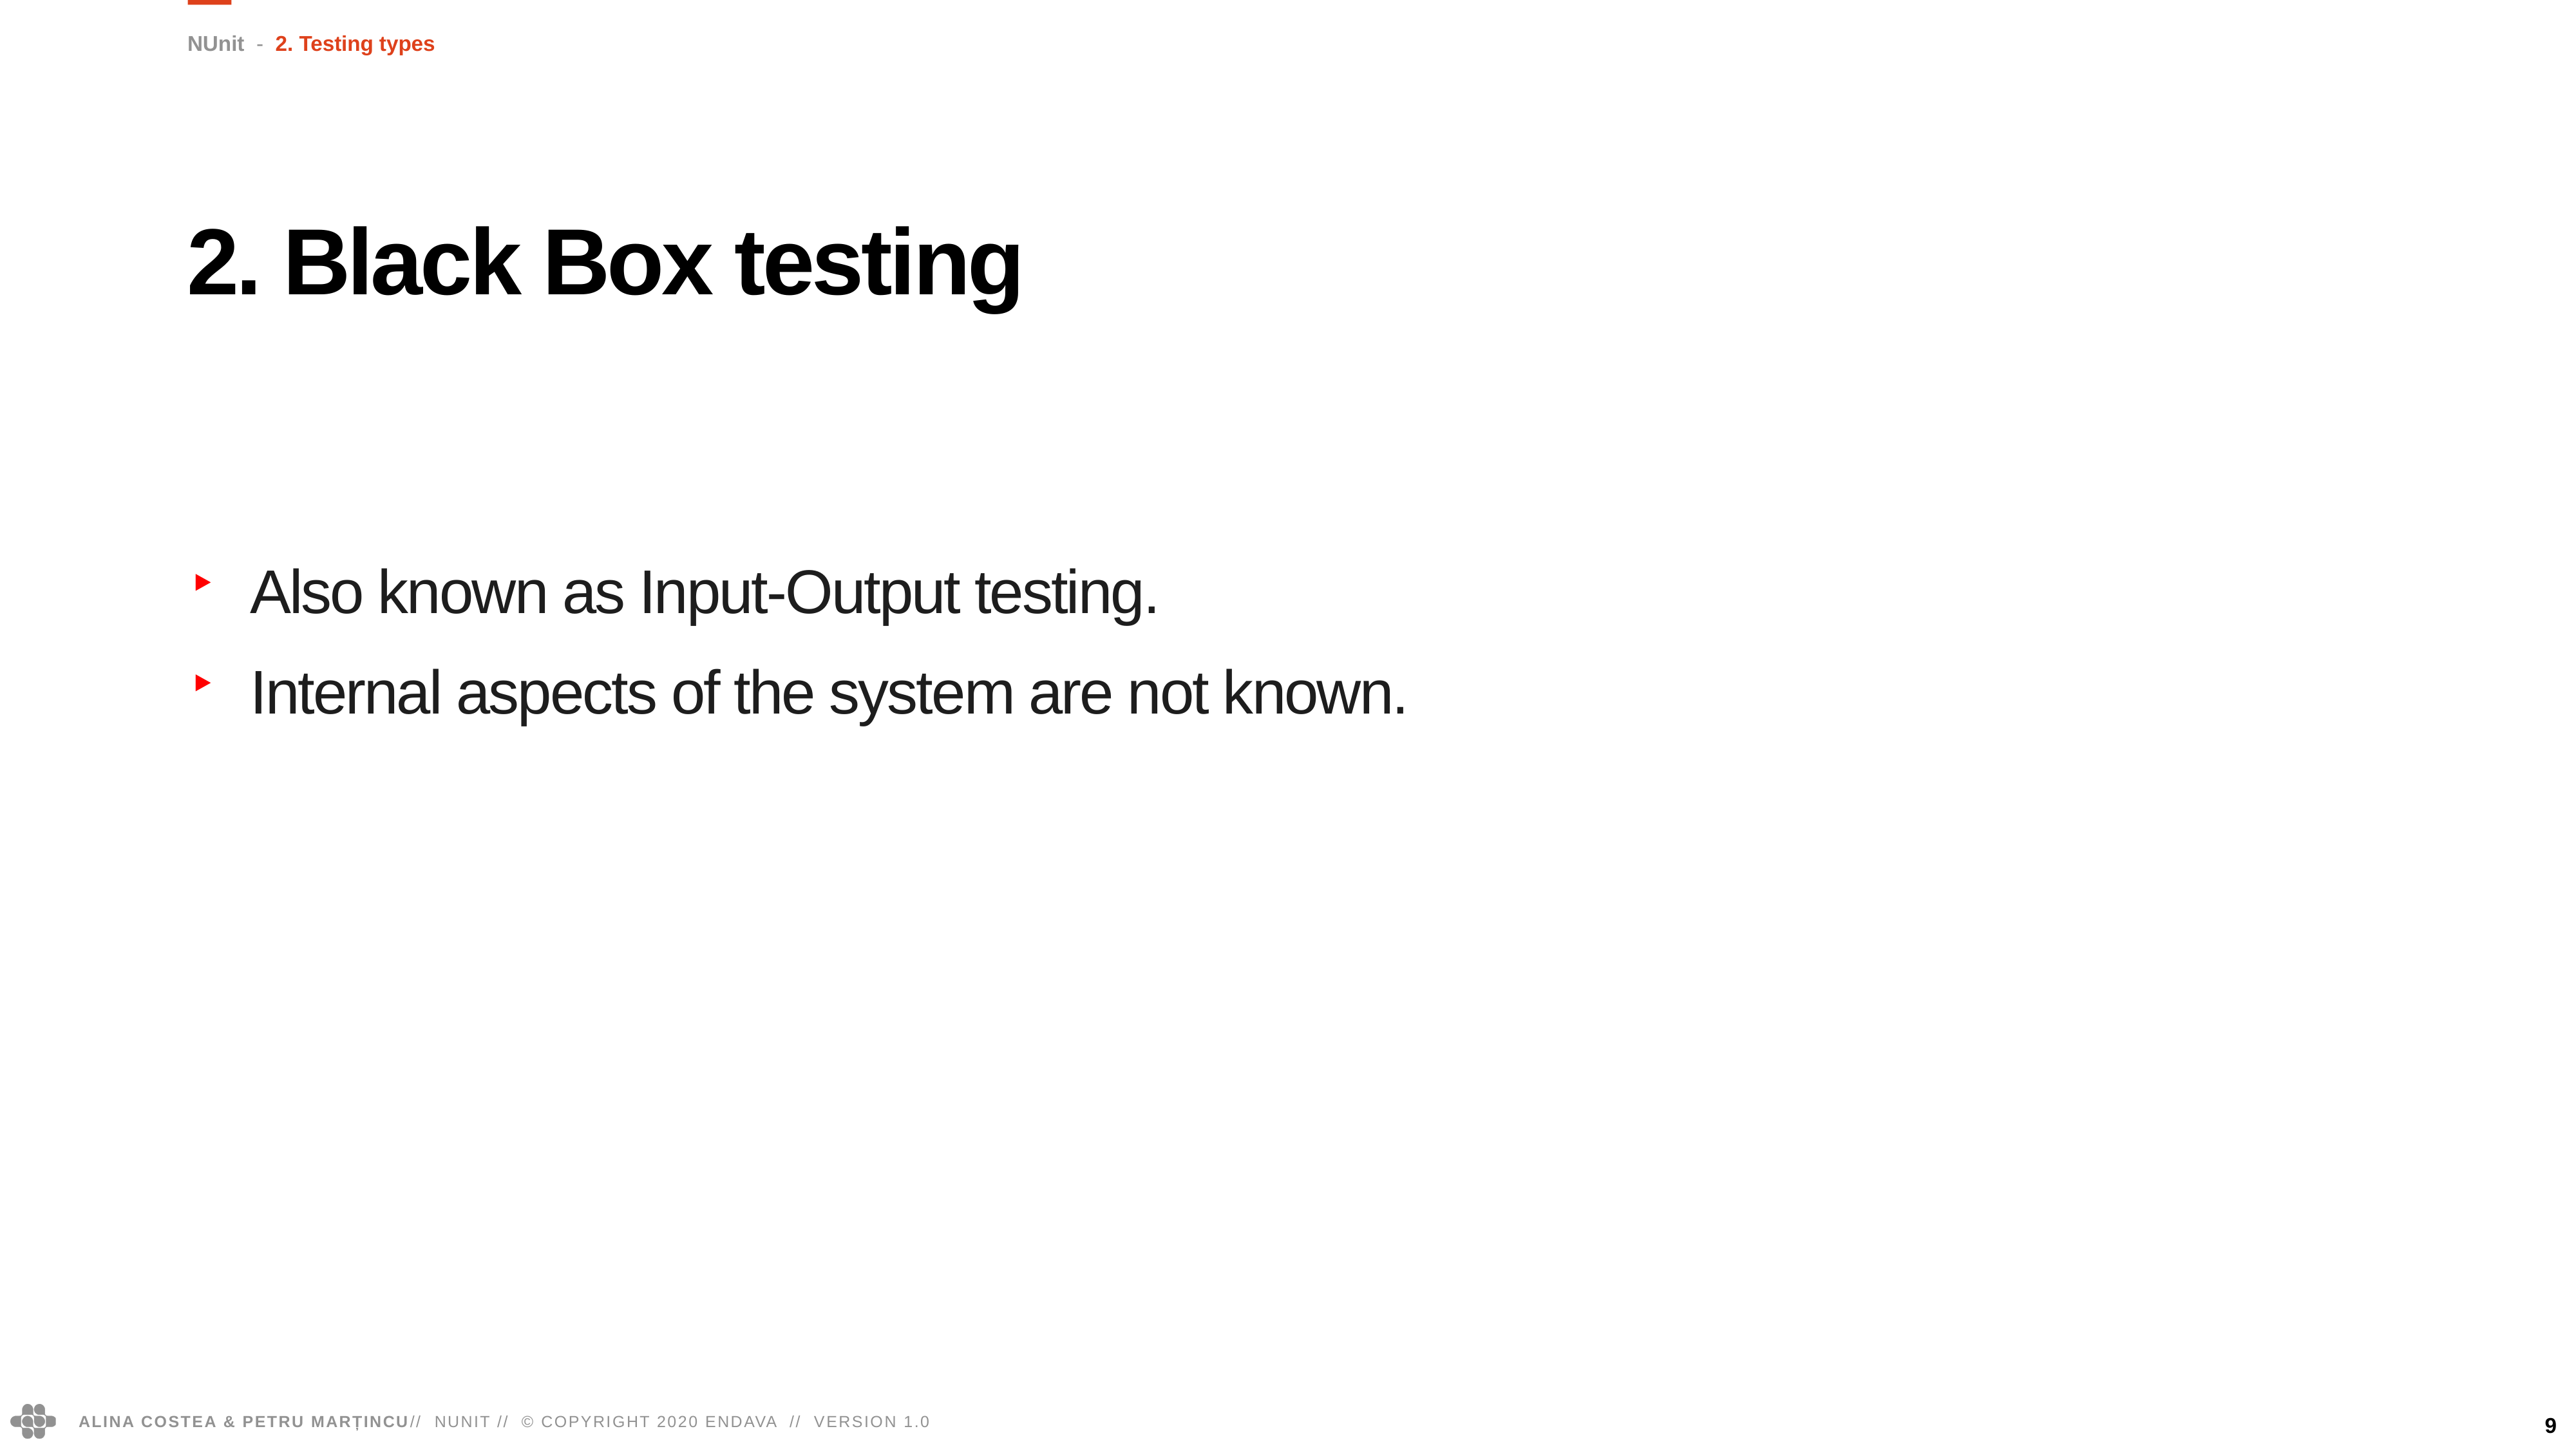

NUnit  -  2. Testing types
2. Black Box testing
Also known as Input-Output testing.
Internal aspects of the system are not known.
9